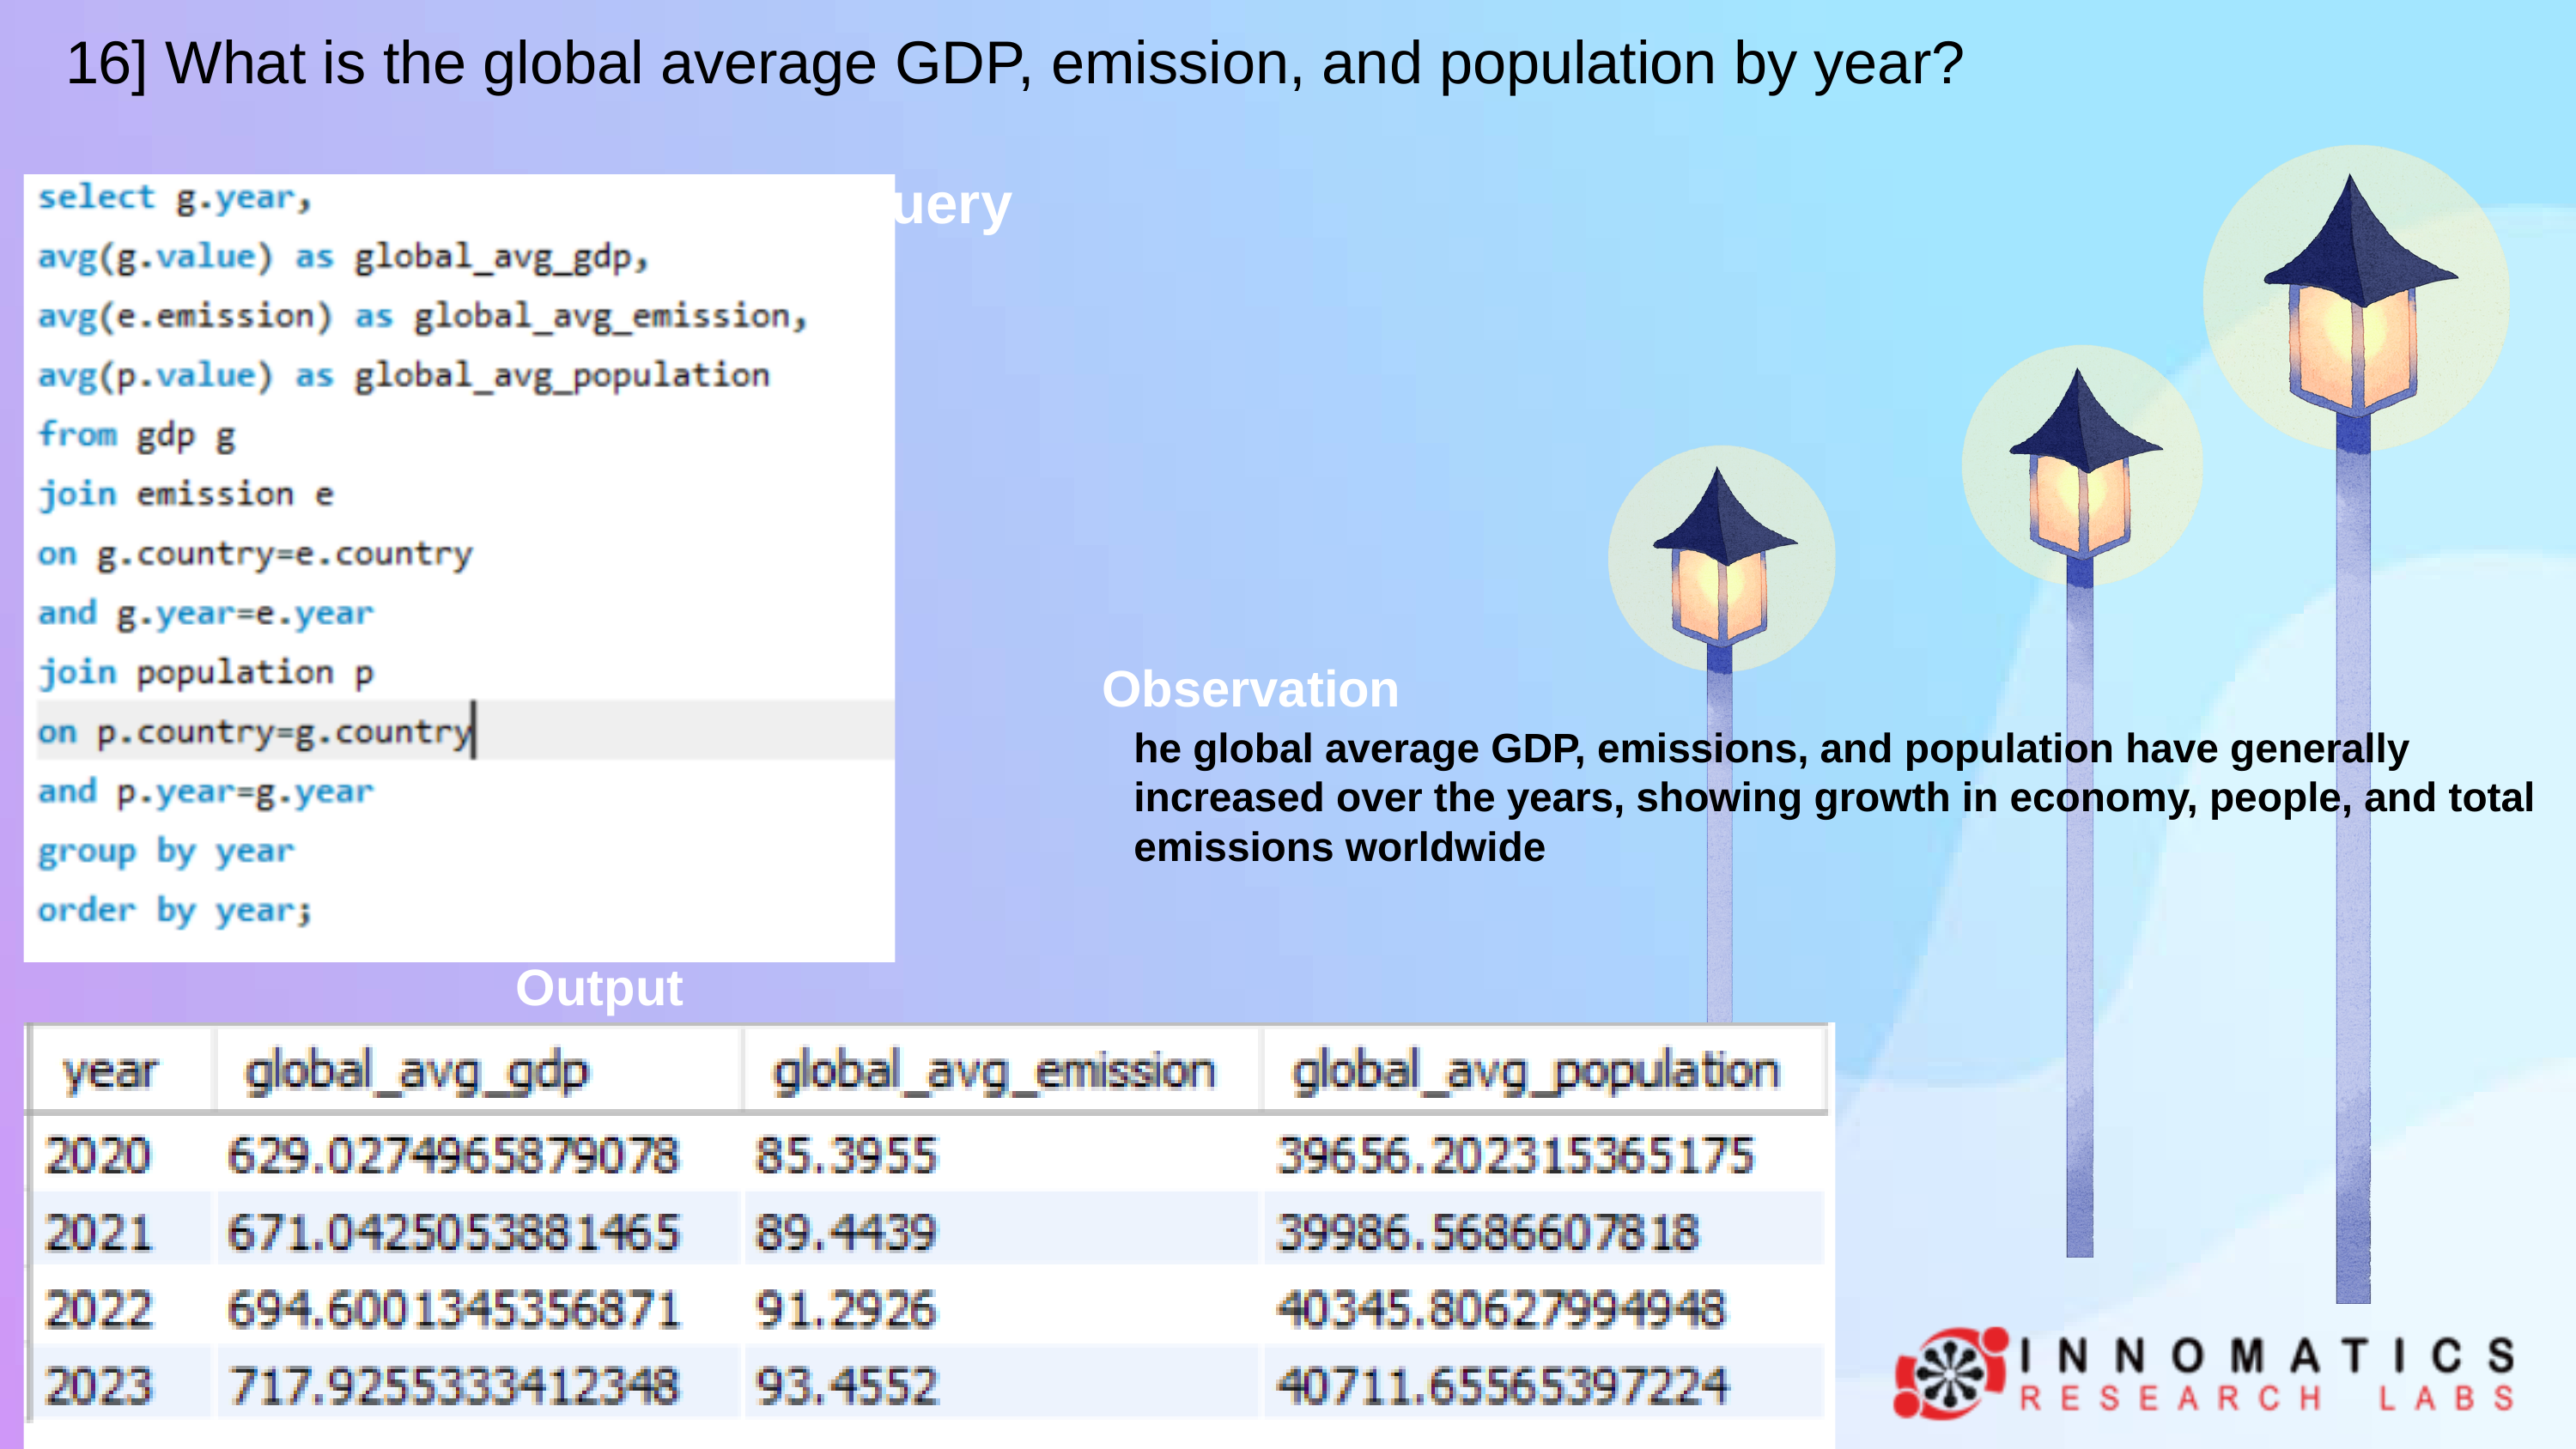

16] What is the global average GDP, emission, and population by year?

Query

Observation
he global average GDP, emissions, and population have generally increased over the years, showing growth in economy, people, and total emissions worldwide
Output